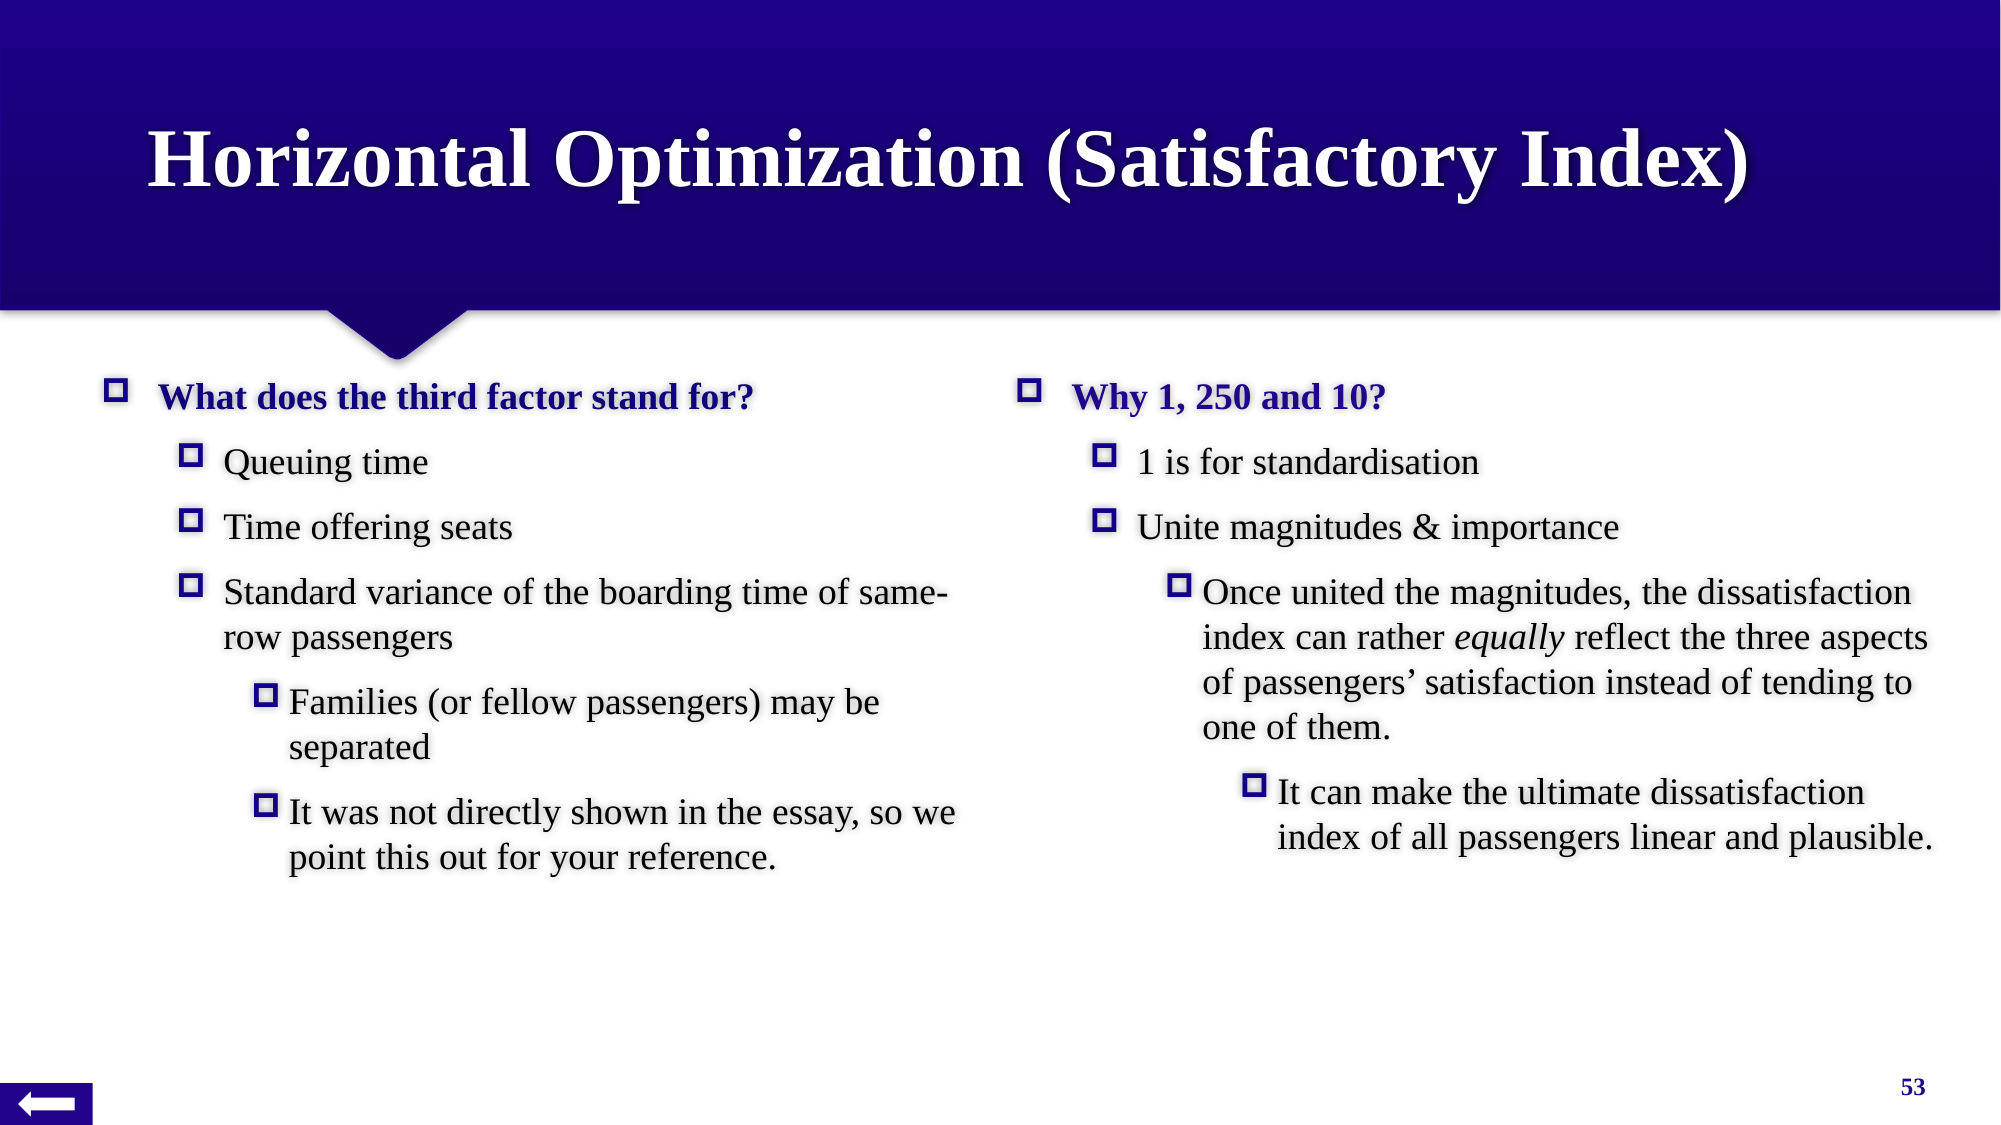

# Horizontal Optimization (Satisfactory Index)
What does the third factor stand for?
Queuing time
Time offering seats
Standard variance of the boarding time of same-row passengers
Families (or fellow passengers) may be separated
It was not directly shown in the essay, so we point this out for your reference.
Why 1, 250 and 10?
1 is for standardisation
Unite magnitudes & importance
Once united the magnitudes, the dissatisfaction index can rather equally reflect the three aspects of passengers’ satisfaction instead of tending to one of them.
It can make the ultimate dissatisfaction index of all passengers linear and plausible.
53